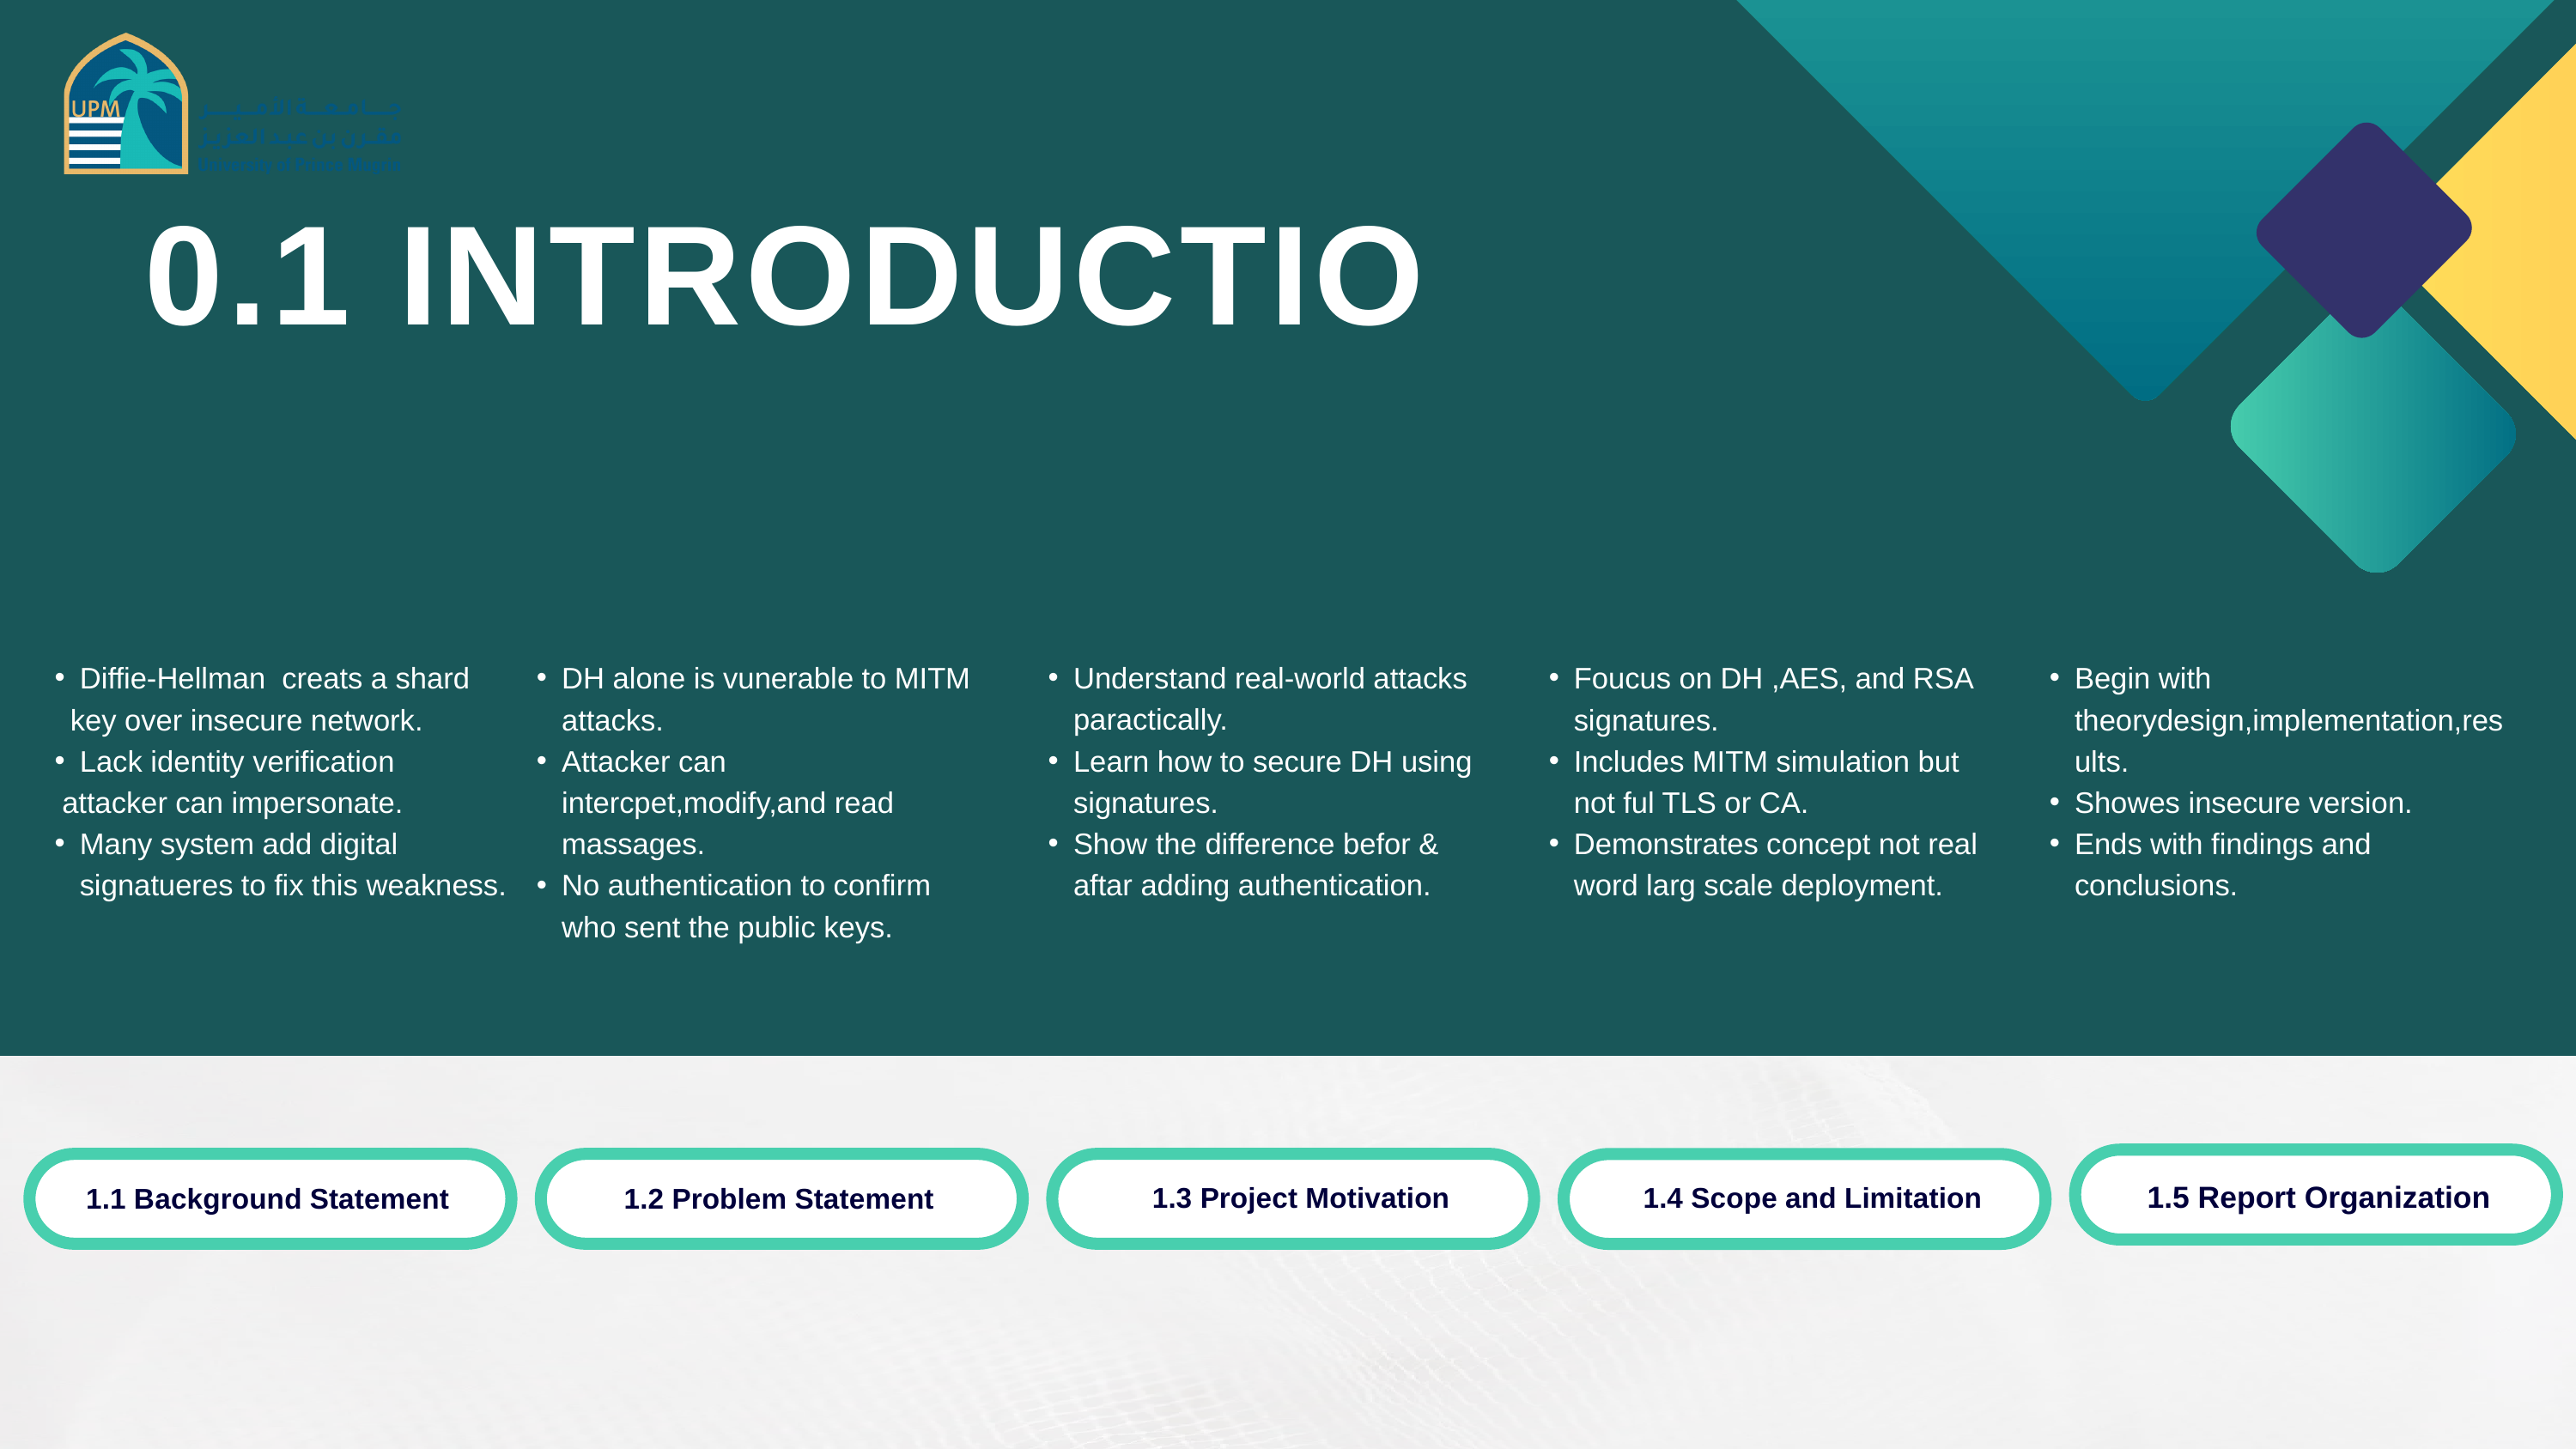

0.1 INTRODUCTIO

Diffie-Hellman  creats a shard
     key over insecure network.
Lack identity verification
    attacker can impersonate.
Many system add digital signatueres to fix this weakness.

DH alone is vunerable to MITM attacks.
Attacker can intercpet,modify,and read massages.
No authentication to confirm who sent the public keys.

Understand real-world attacks paractically.
Learn how to secure DH using signatures.
Show the difference befor & aftar adding authentication.

Foucus on DH ,AES, and RSA signatures.
Includes MITM simulation but not ful TLS or CA.
Demonstrates concept not real word larg scale deployment.

Begin with theorydesign,implementation,results.
Showes insecure version.
Ends with findings and conclusions.

1.5 Report Organization
1.3 Project Motivation
1.4 Scope and Limitation
1.1 Background Statement
1.2 Problem Statement